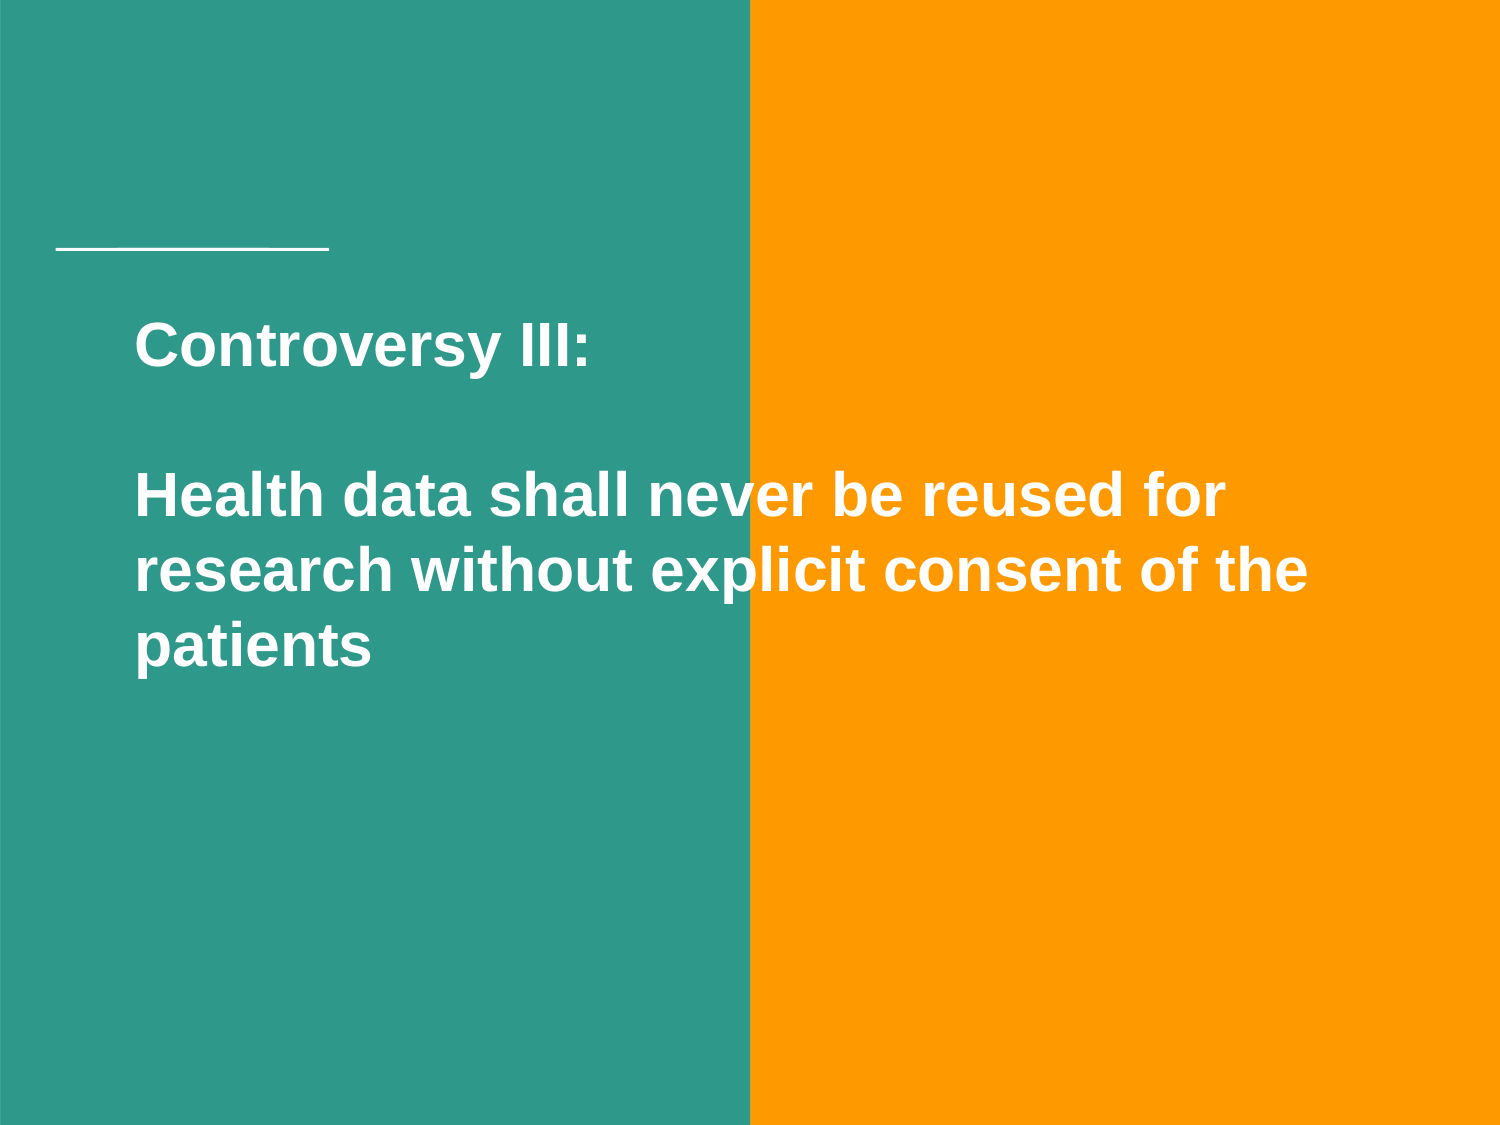

# Controversy III:

Health data shall never be reused for research without explicit consent of the patients